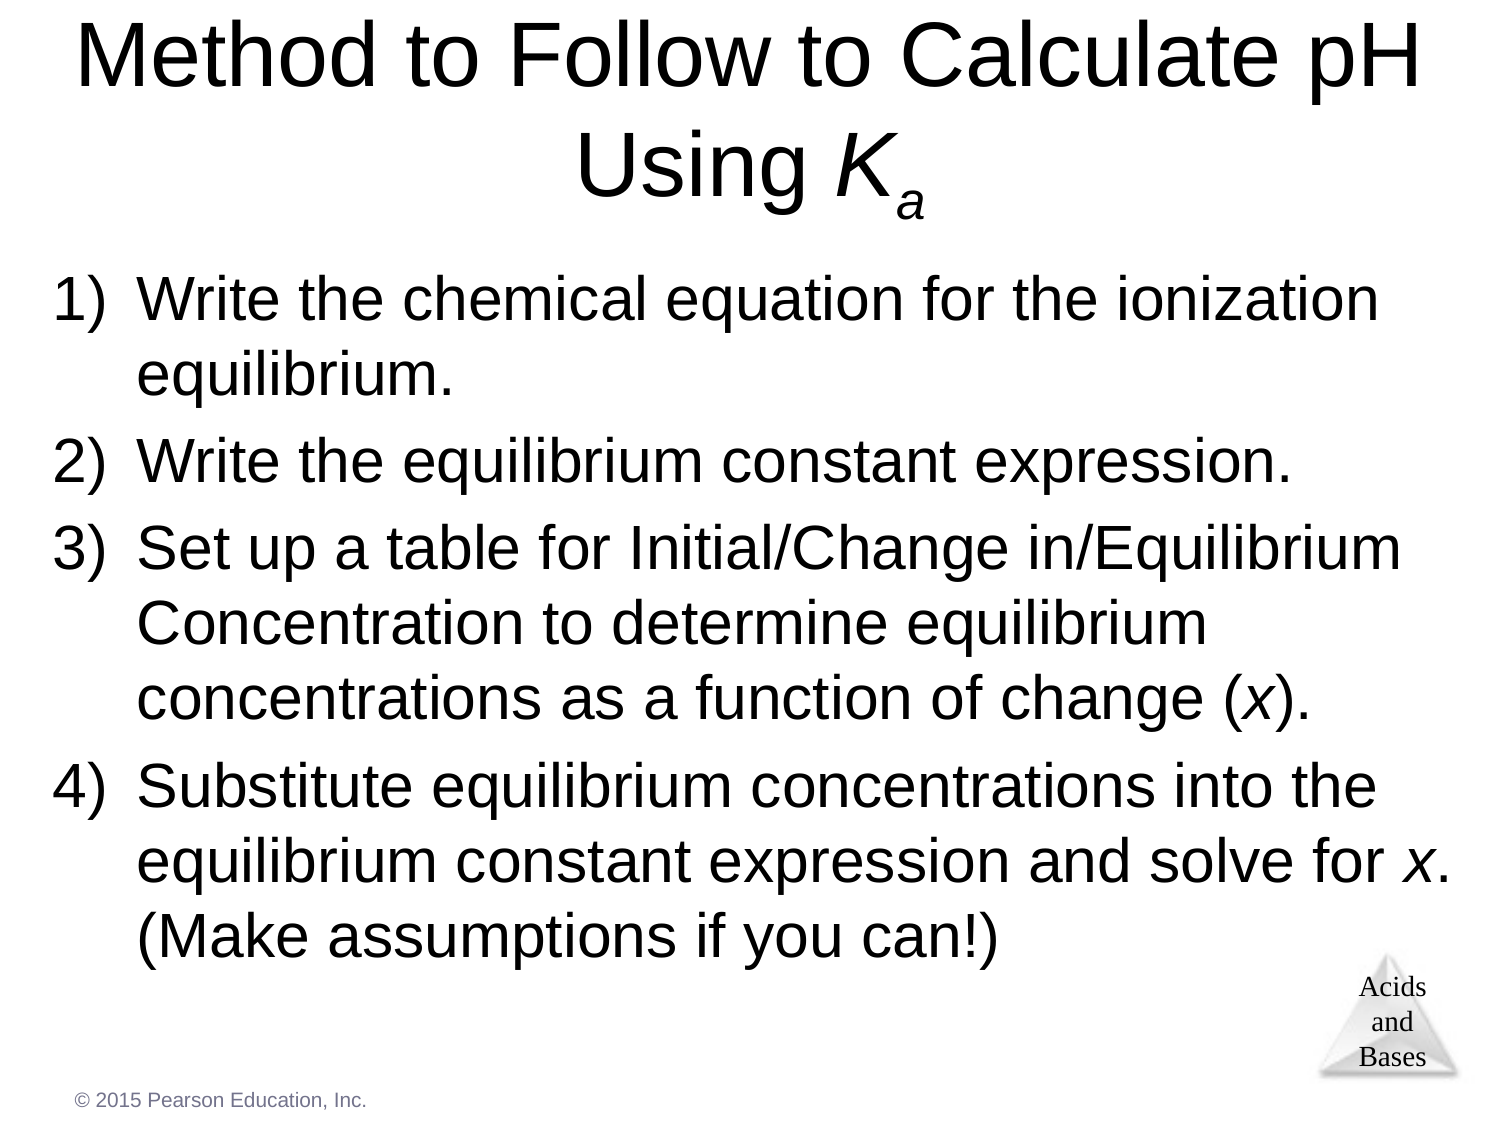

# Method to Follow to Calculate pH Using Ka
Write the chemical equation for the ionization equilibrium.
Write the equilibrium constant expression.
Set up a table for Initial/Change in/Equilibrium Concentration to determine equilibrium concentrations as a function of change (x).
Substitute equilibrium concentrations into the equilibrium constant expression and solve for x. (Make assumptions if you can!)